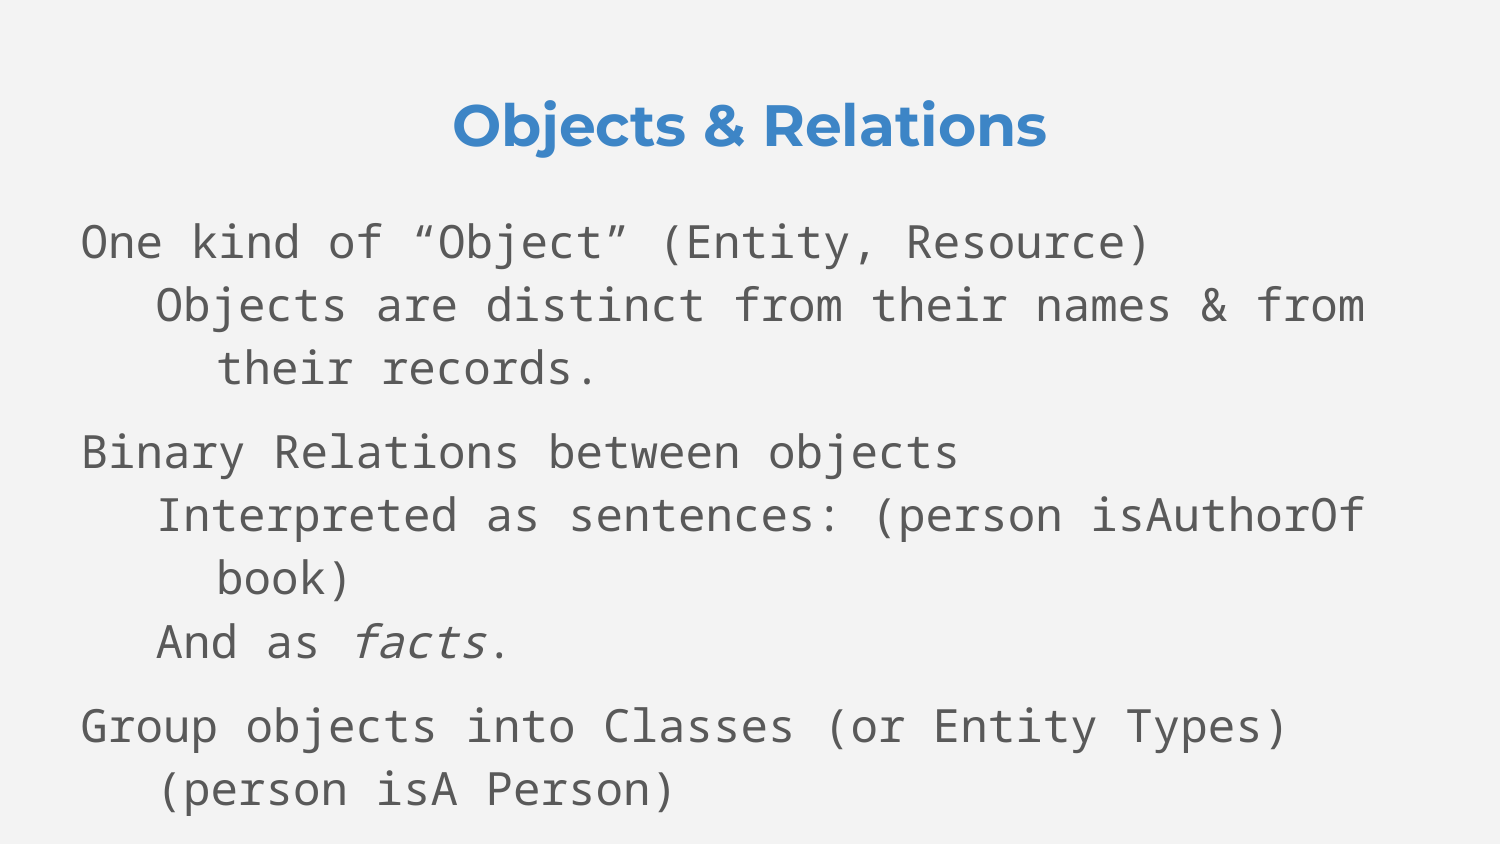

# Objects & Relations
One kind of “Object” (Entity, Resource)
Objects are distinct from their names & from their records.
Binary Relations between objects
Interpreted as sentences: (person isAuthorOf book)
And as facts.
Group objects into Classes (or Entity Types)
(person isA Person)